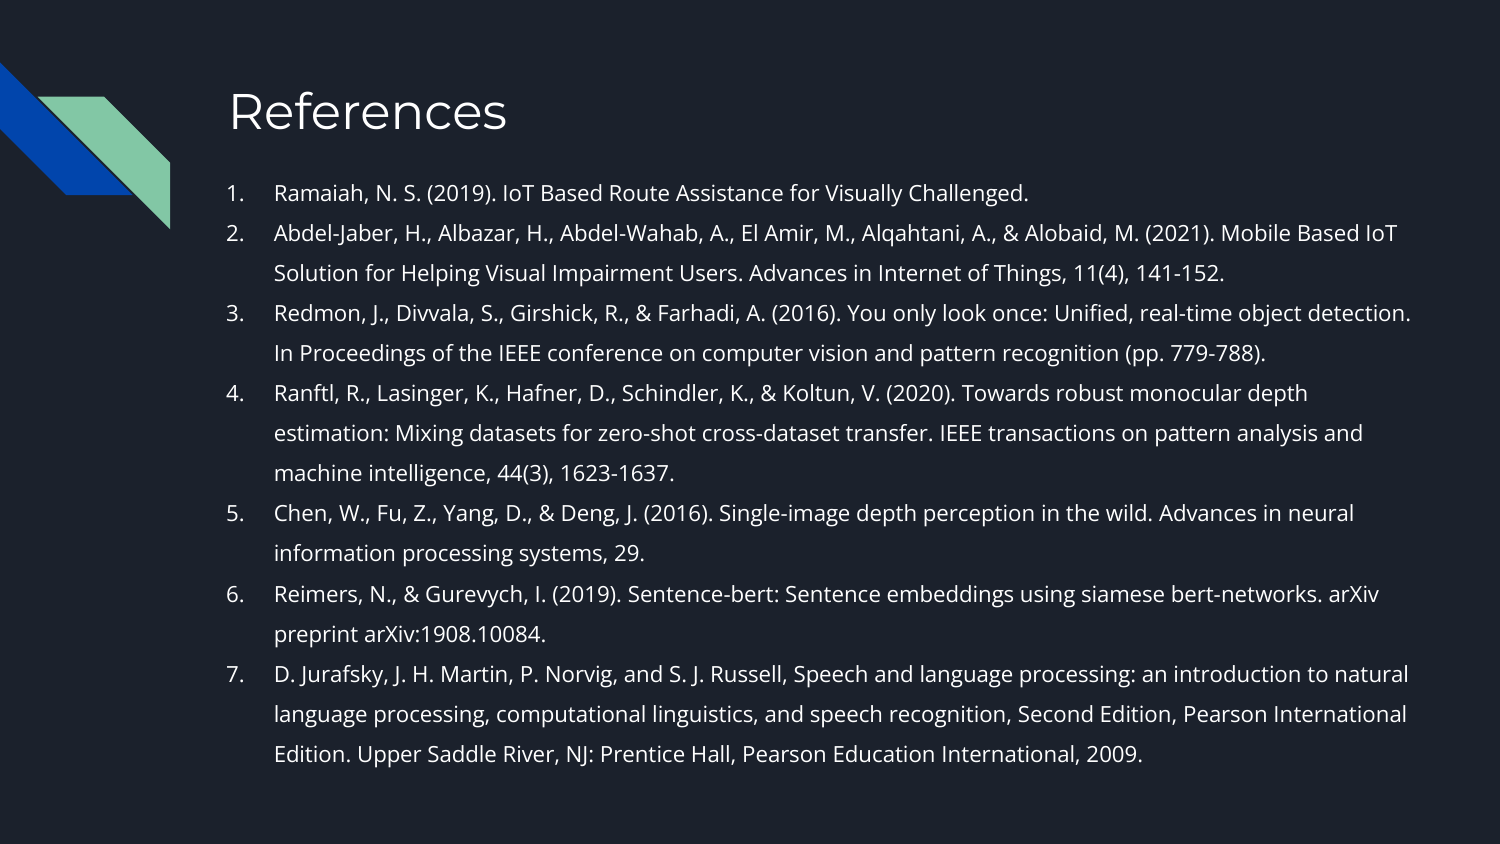

# References
Ramaiah, N. S. (2019). IoT Based Route Assistance for Visually Challenged.
Abdel-Jaber, H., Albazar, H., Abdel-Wahab, A., El Amir, M., Alqahtani, A., & Alobaid, M. (2021). Mobile Based IoT Solution for Helping Visual Impairment Users. Advances in Internet of Things, 11(4), 141-152.
Redmon, J., Divvala, S., Girshick, R., & Farhadi, A. (2016). You only look once: Unified, real-time object detection. In Proceedings of the IEEE conference on computer vision and pattern recognition (pp. 779-788).
Ranftl, R., Lasinger, K., Hafner, D., Schindler, K., & Koltun, V. (2020). Towards robust monocular depth estimation: Mixing datasets for zero-shot cross-dataset transfer. IEEE transactions on pattern analysis and machine intelligence, 44(3), 1623-1637.
Chen, W., Fu, Z., Yang, D., & Deng, J. (2016). Single-image depth perception in the wild. Advances in neural information processing systems, 29.
Reimers, N., & Gurevych, I. (2019). Sentence-bert: Sentence embeddings using siamese bert-networks. arXiv preprint arXiv:1908.10084.
D. Jurafsky, J. H. Martin, P. Norvig, and S. J. Russell, Speech and language processing: an introduction to natural language processing, computational linguistics, and speech recognition, Second Edition, Pearson International Edition. Upper Saddle River, NJ: Prentice Hall, Pearson Education International, 2009.